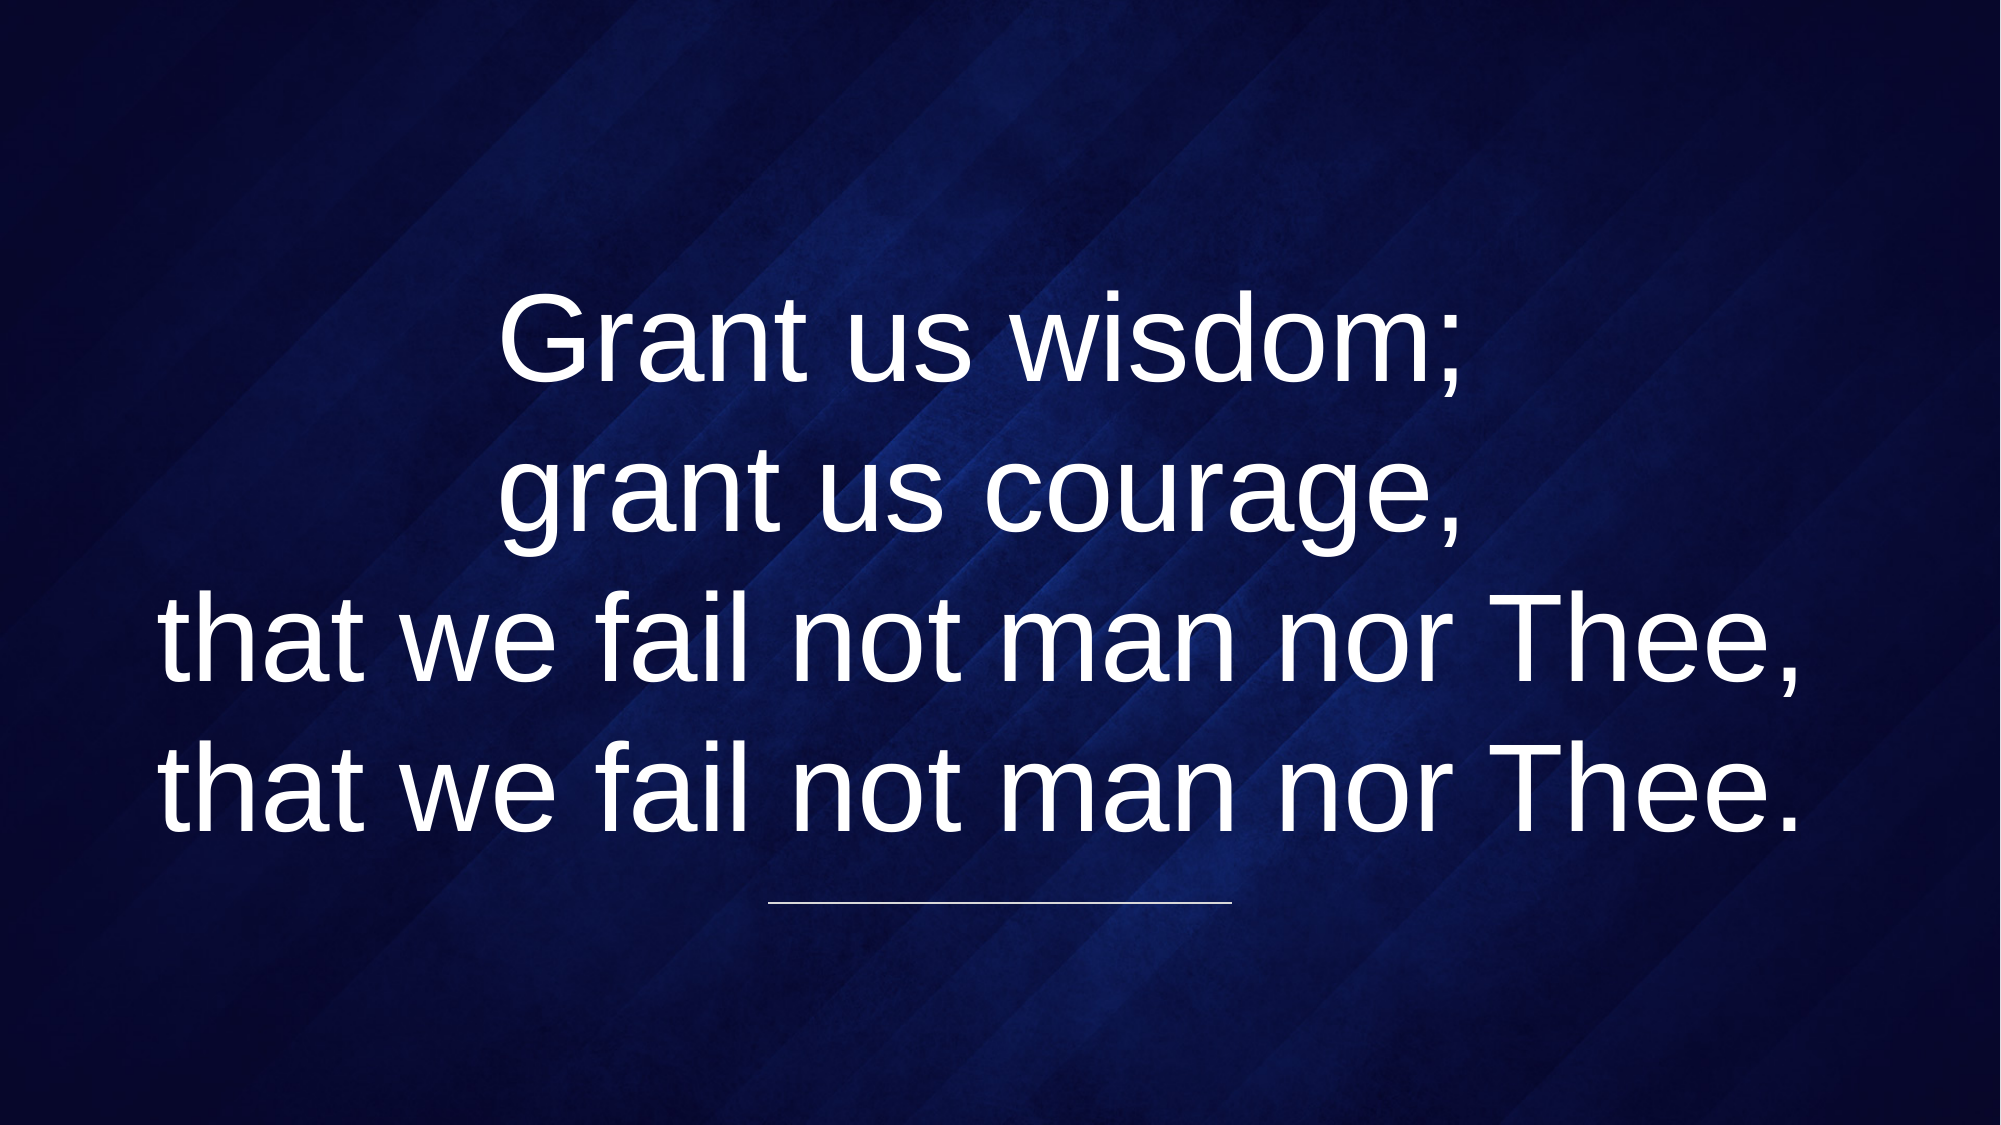

# Grant us wisdom; grant us courage, that we fail not man nor Thee, that we fail not man nor Thee.